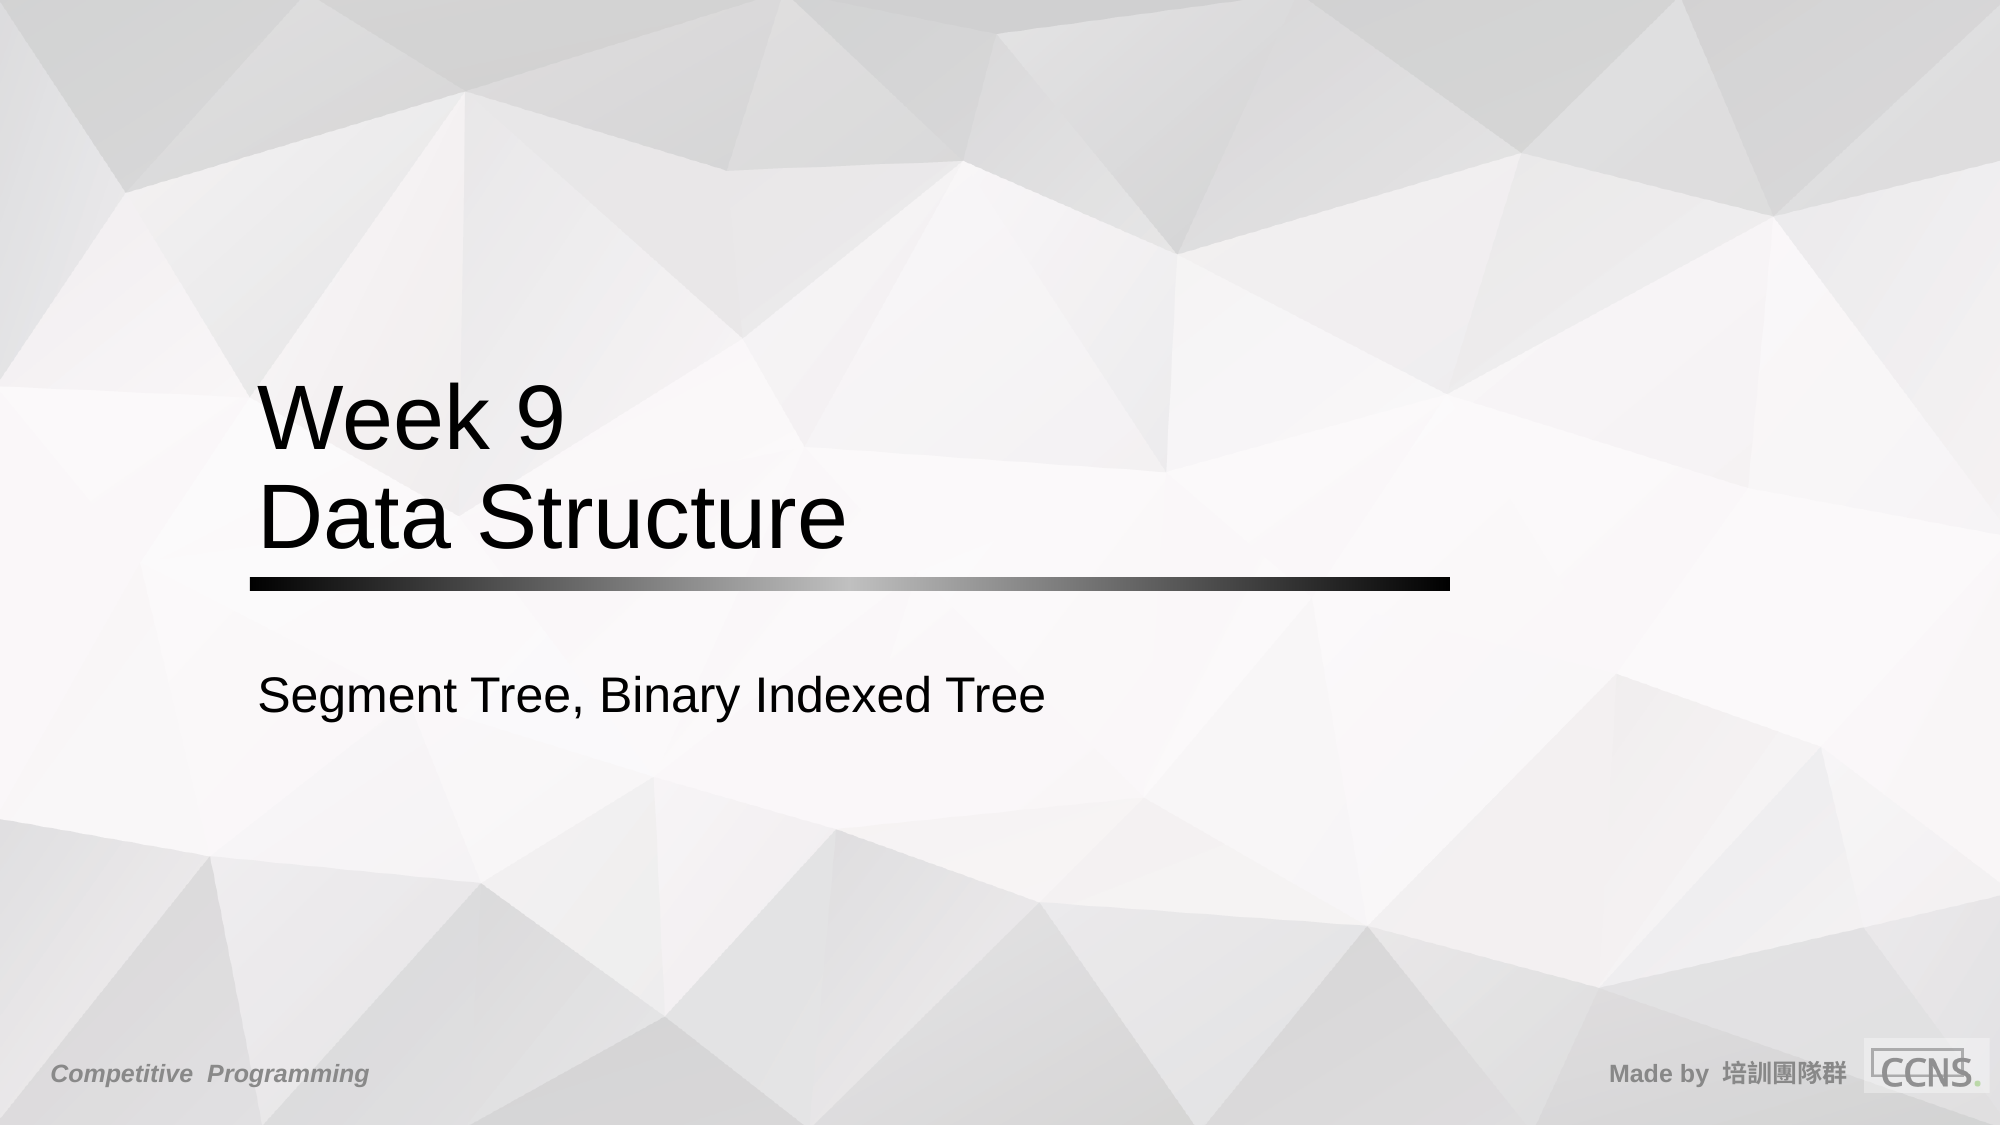

# Week 9 Data Structure
Segment Tree, Binary Indexed Tree